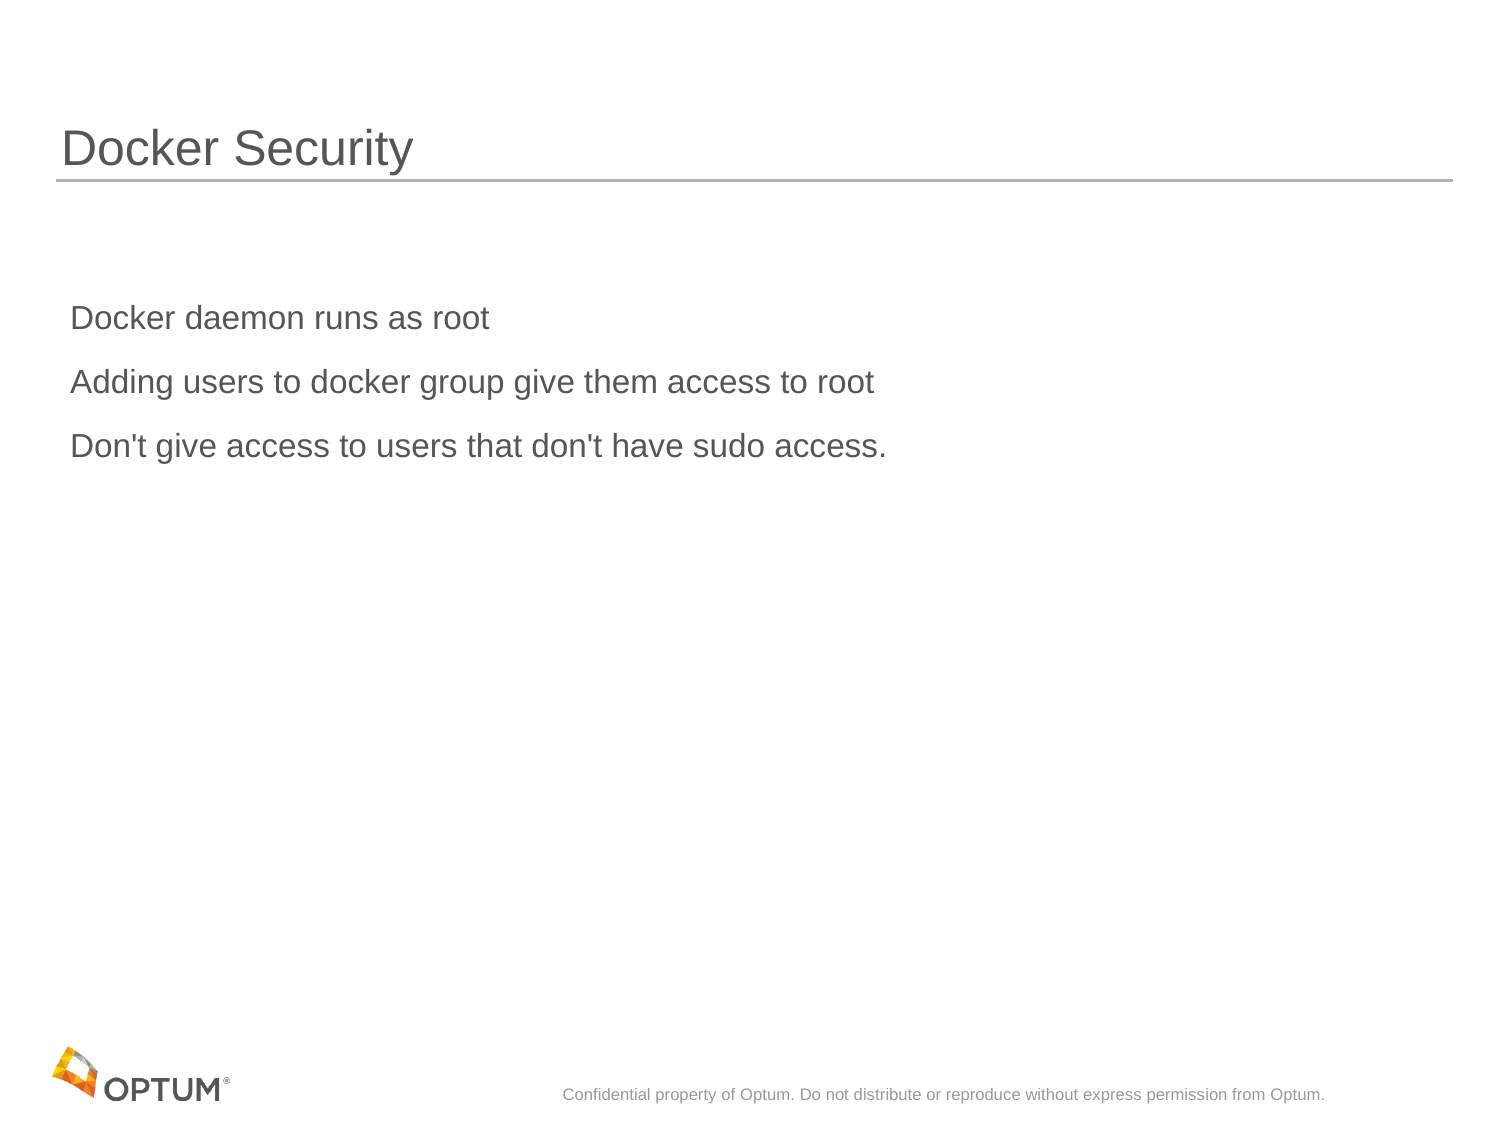

# Docker Security
 Docker daemon runs as root
 Adding users to docker group give them access to root
 Don't give access to users that don't have sudo access.
Confidential property of Optum. Do not distribute or reproduce without express permission from Optum.